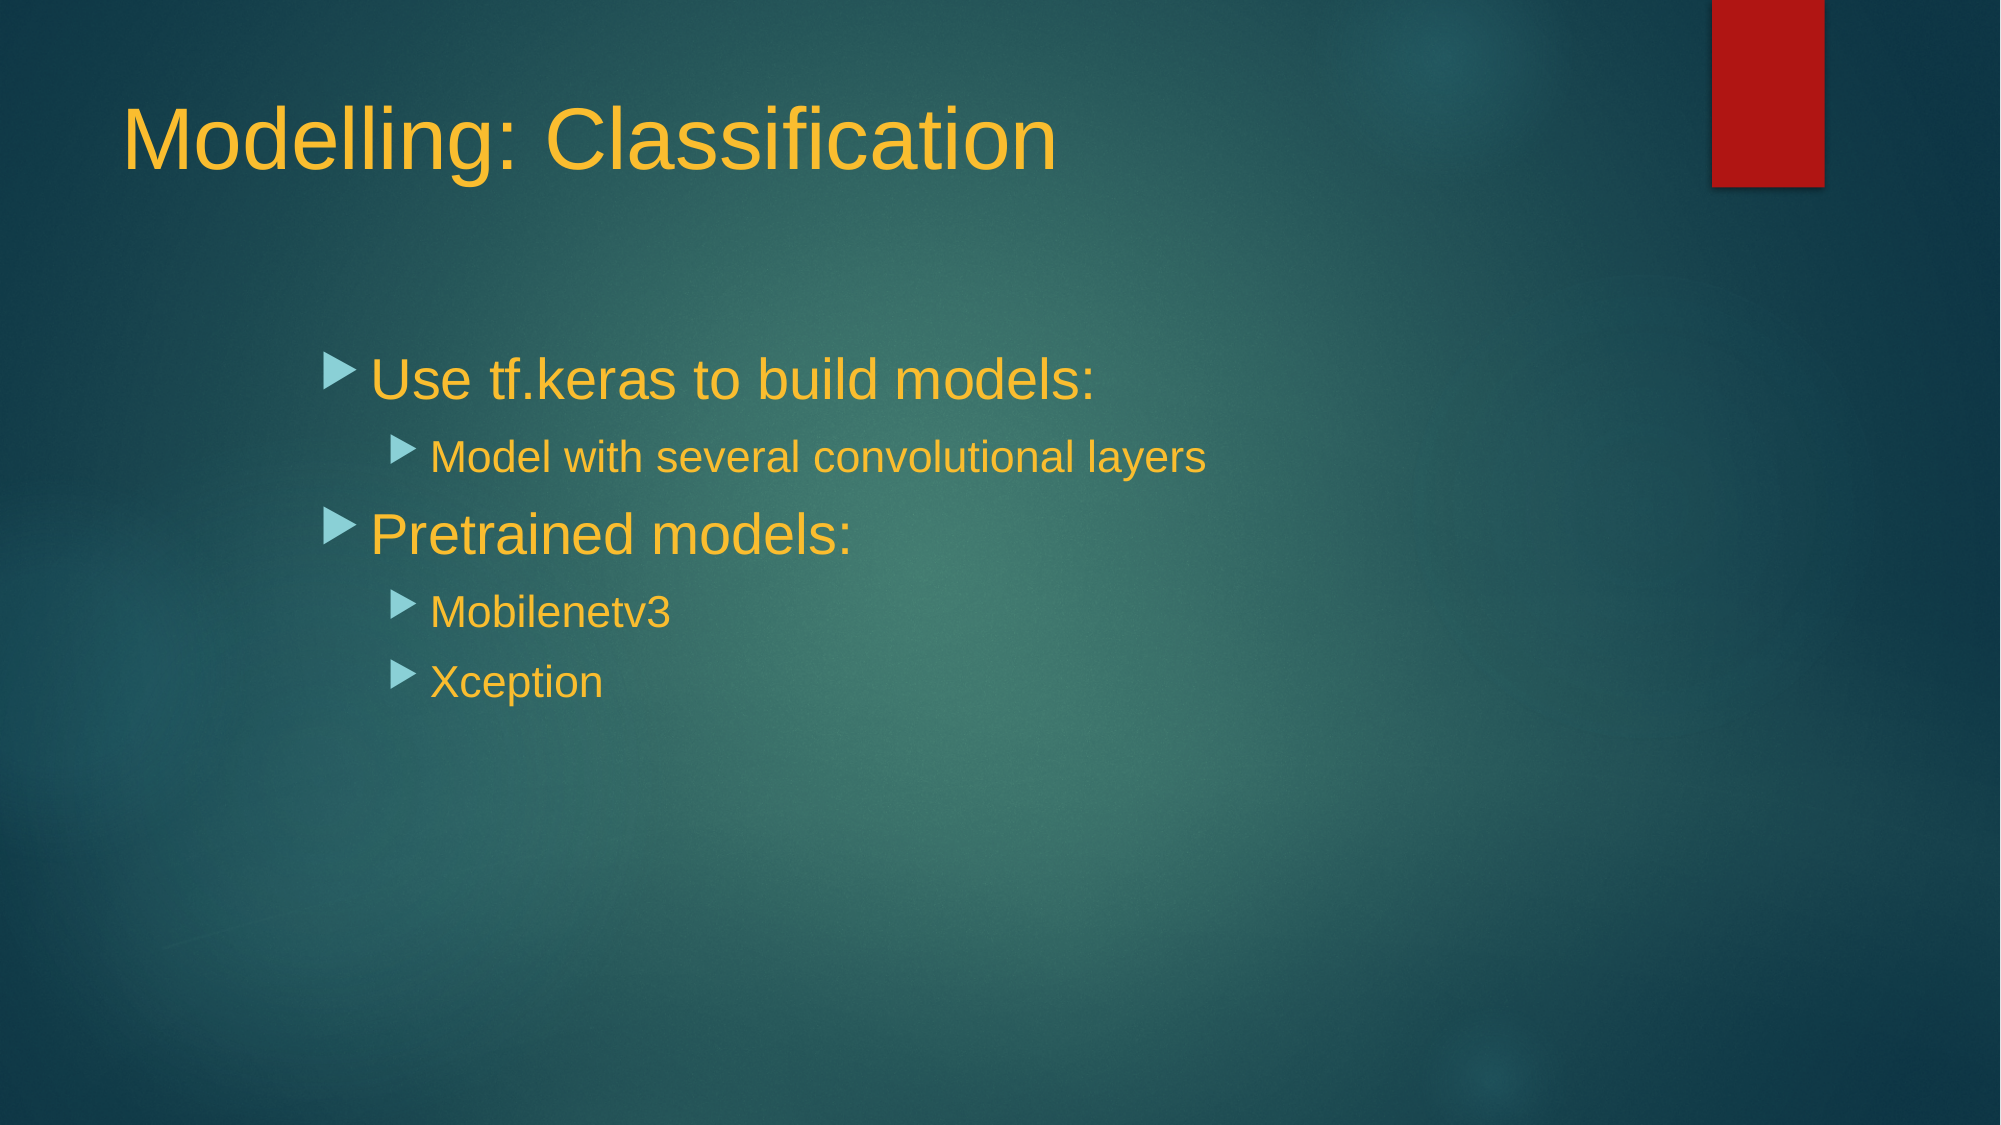

# Modelling: Classification
Use tf.keras to build models:
Model with several convolutional layers
Pretrained models:
Mobilenetv3
Xception